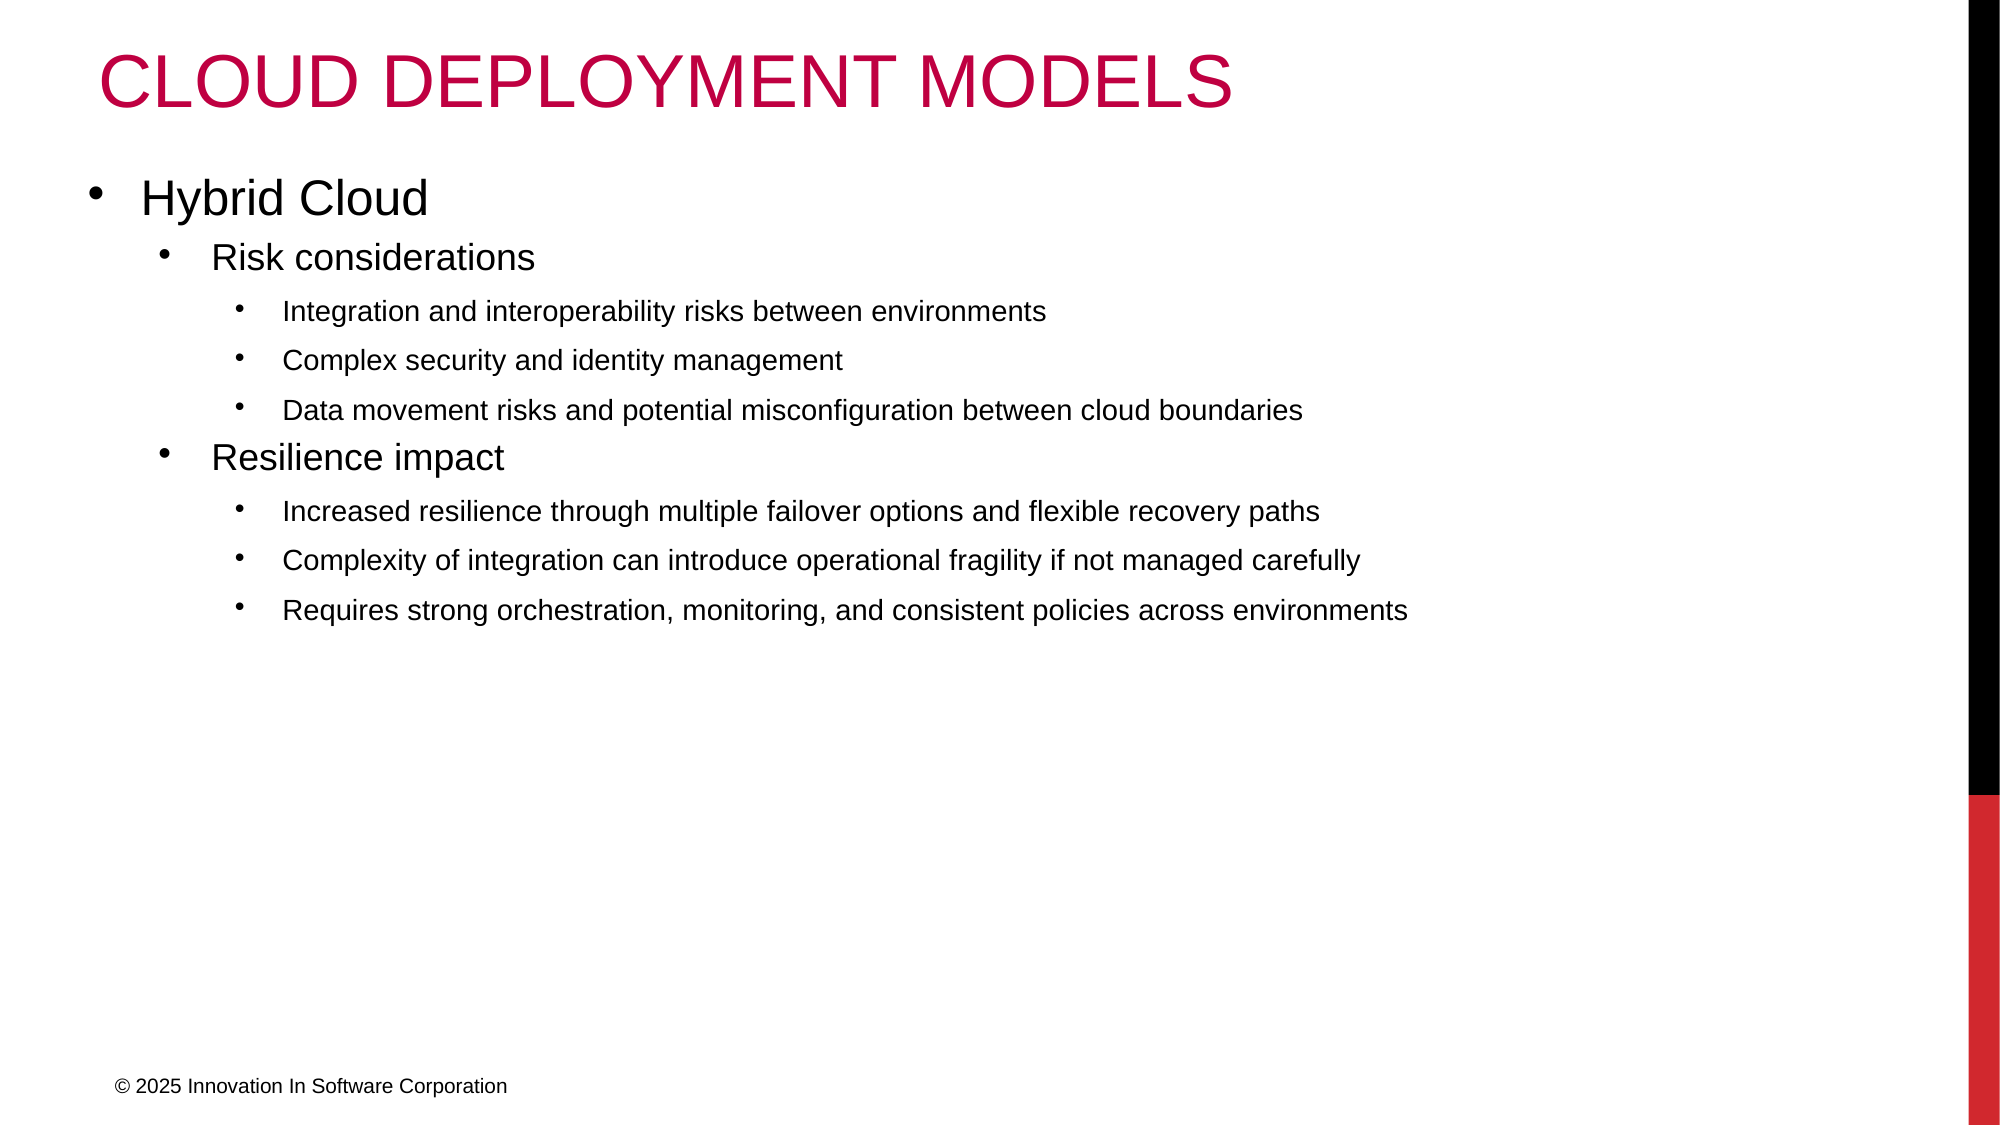

# Cloud Deployment Models
Hybrid Cloud
Risk considerations
Integration and interoperability risks between environments
Complex security and identity management
Data movement risks and potential misconfiguration between cloud boundaries
Resilience impact
Increased resilience through multiple failover options and flexible recovery paths
Complexity of integration can introduce operational fragility if not managed carefully
Requires strong orchestration, monitoring, and consistent policies across environments
© 2025 Innovation In Software Corporation